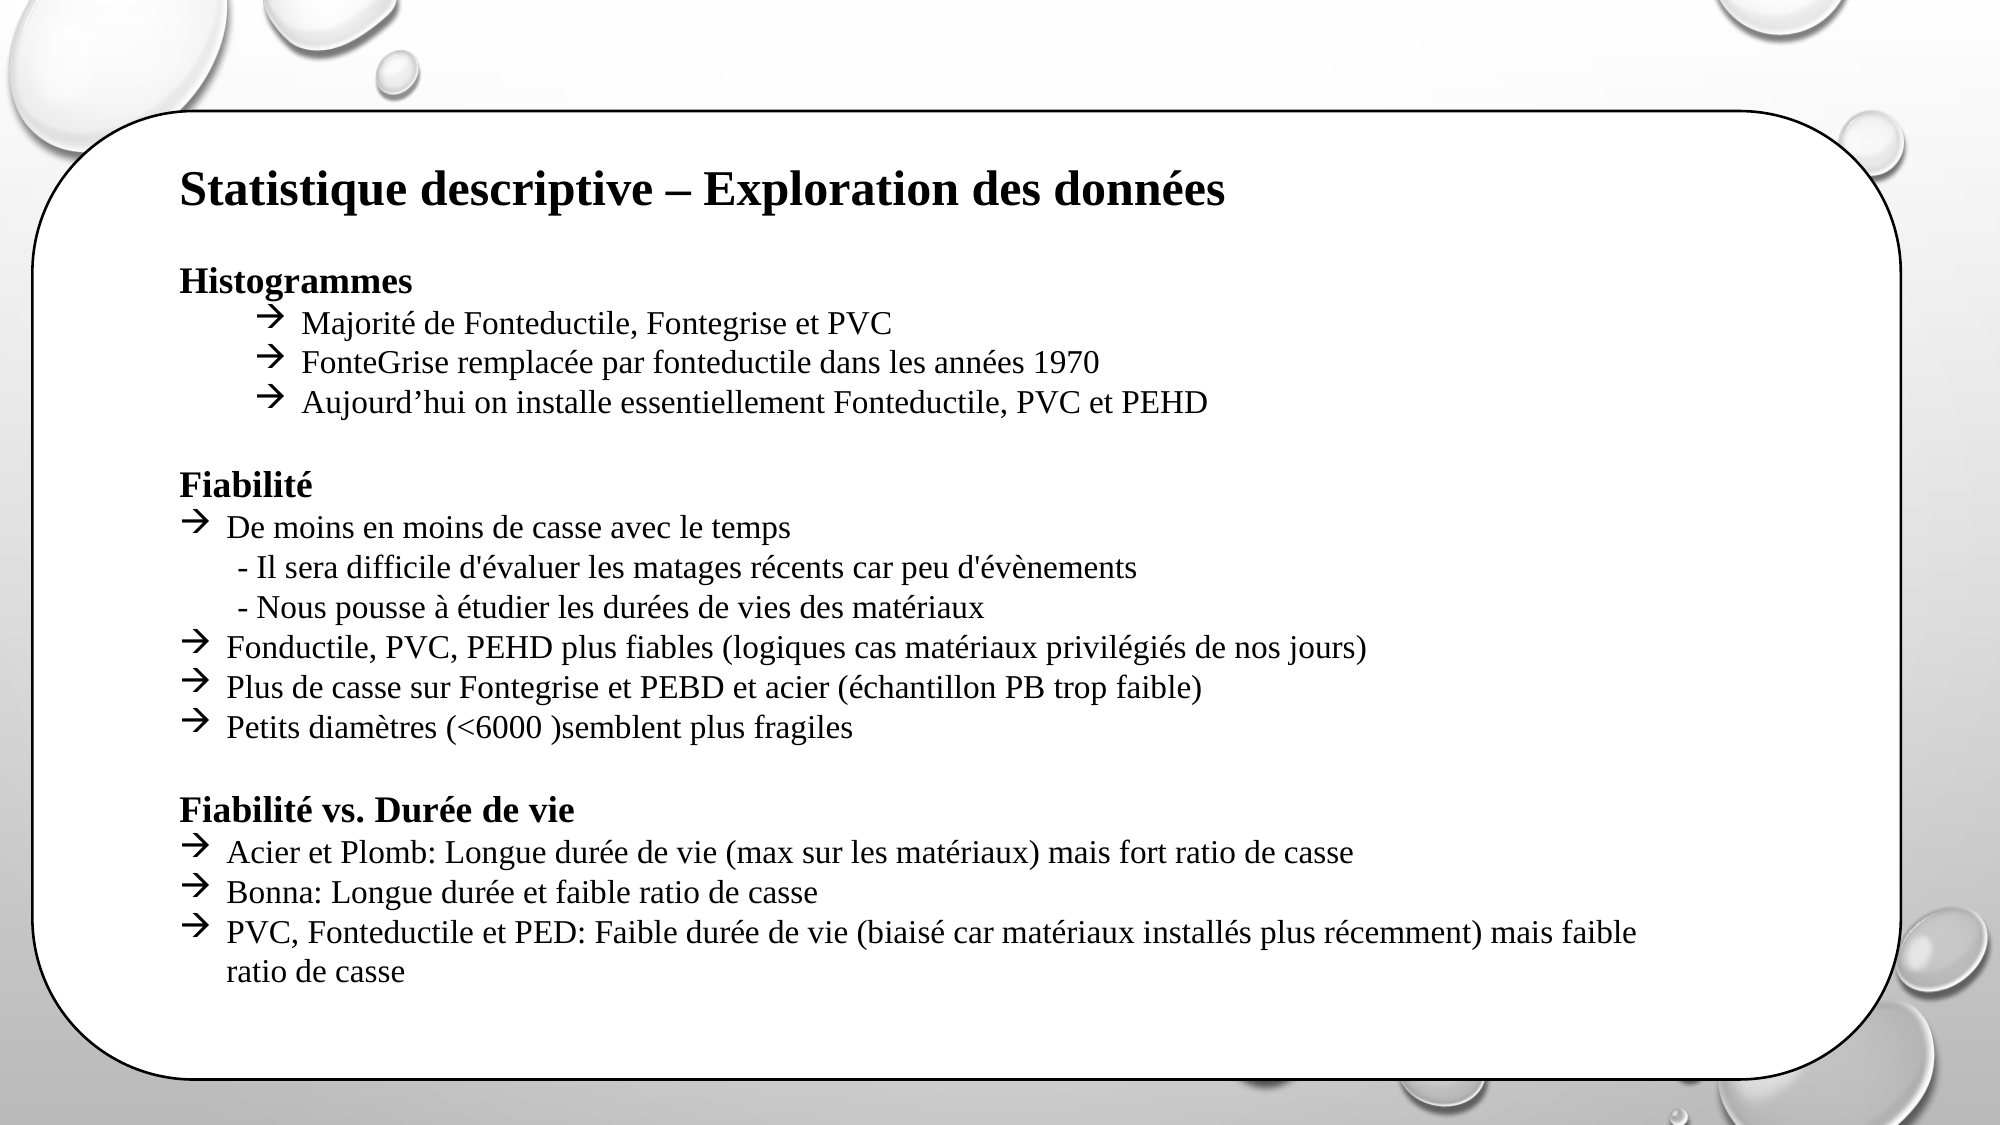

Statistique descriptive – Exploration des données

Histogrammes
Majorité de Fonteductile, Fontegrise et PVC
FonteGrise remplacée par fonteductile dans les années 1970
Aujourd’hui on installe essentiellement Fonteductile, PVC et PEHD

Fiabilité
De moins en moins de casse avec le temps
       - Il sera difficile d'évaluer les matages récents car peu d'évènements
       - Nous pousse à étudier les durées de vies des matériaux
Fonductile, PVC, PEHD plus fiables (logiques cas matériaux privilégiés de nos jours)
Plus de casse sur Fontegrise et PEBD et acier (échantillon PB trop faible)
Petits diamètres (<6000 )semblent plus fragiles

Fiabilité vs. Durée de vie
Acier et Plomb: Longue durée de vie (max sur les matériaux) mais fort ratio de casse
Bonna: Longue durée et faible ratio de casse
PVC, Fonteductile et PED: Faible durée de vie (biaisé car matériaux installés plus récemment) mais faible ratio de casse